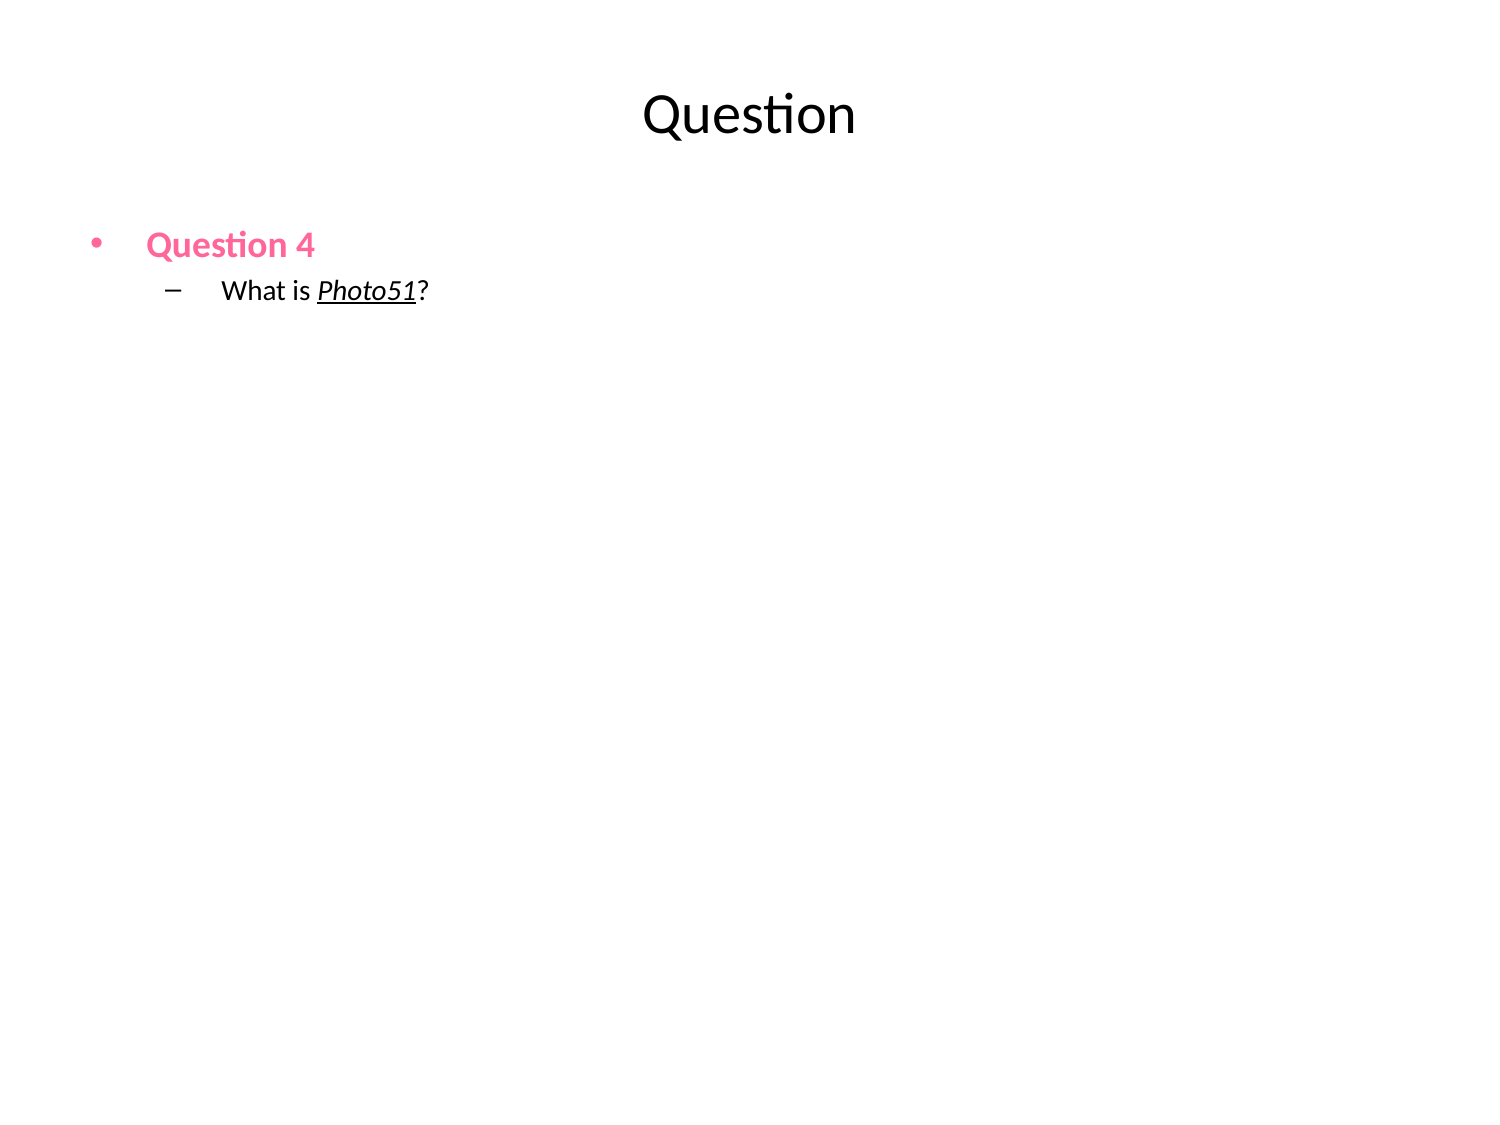

# Question
Question 4
What is Photo51?